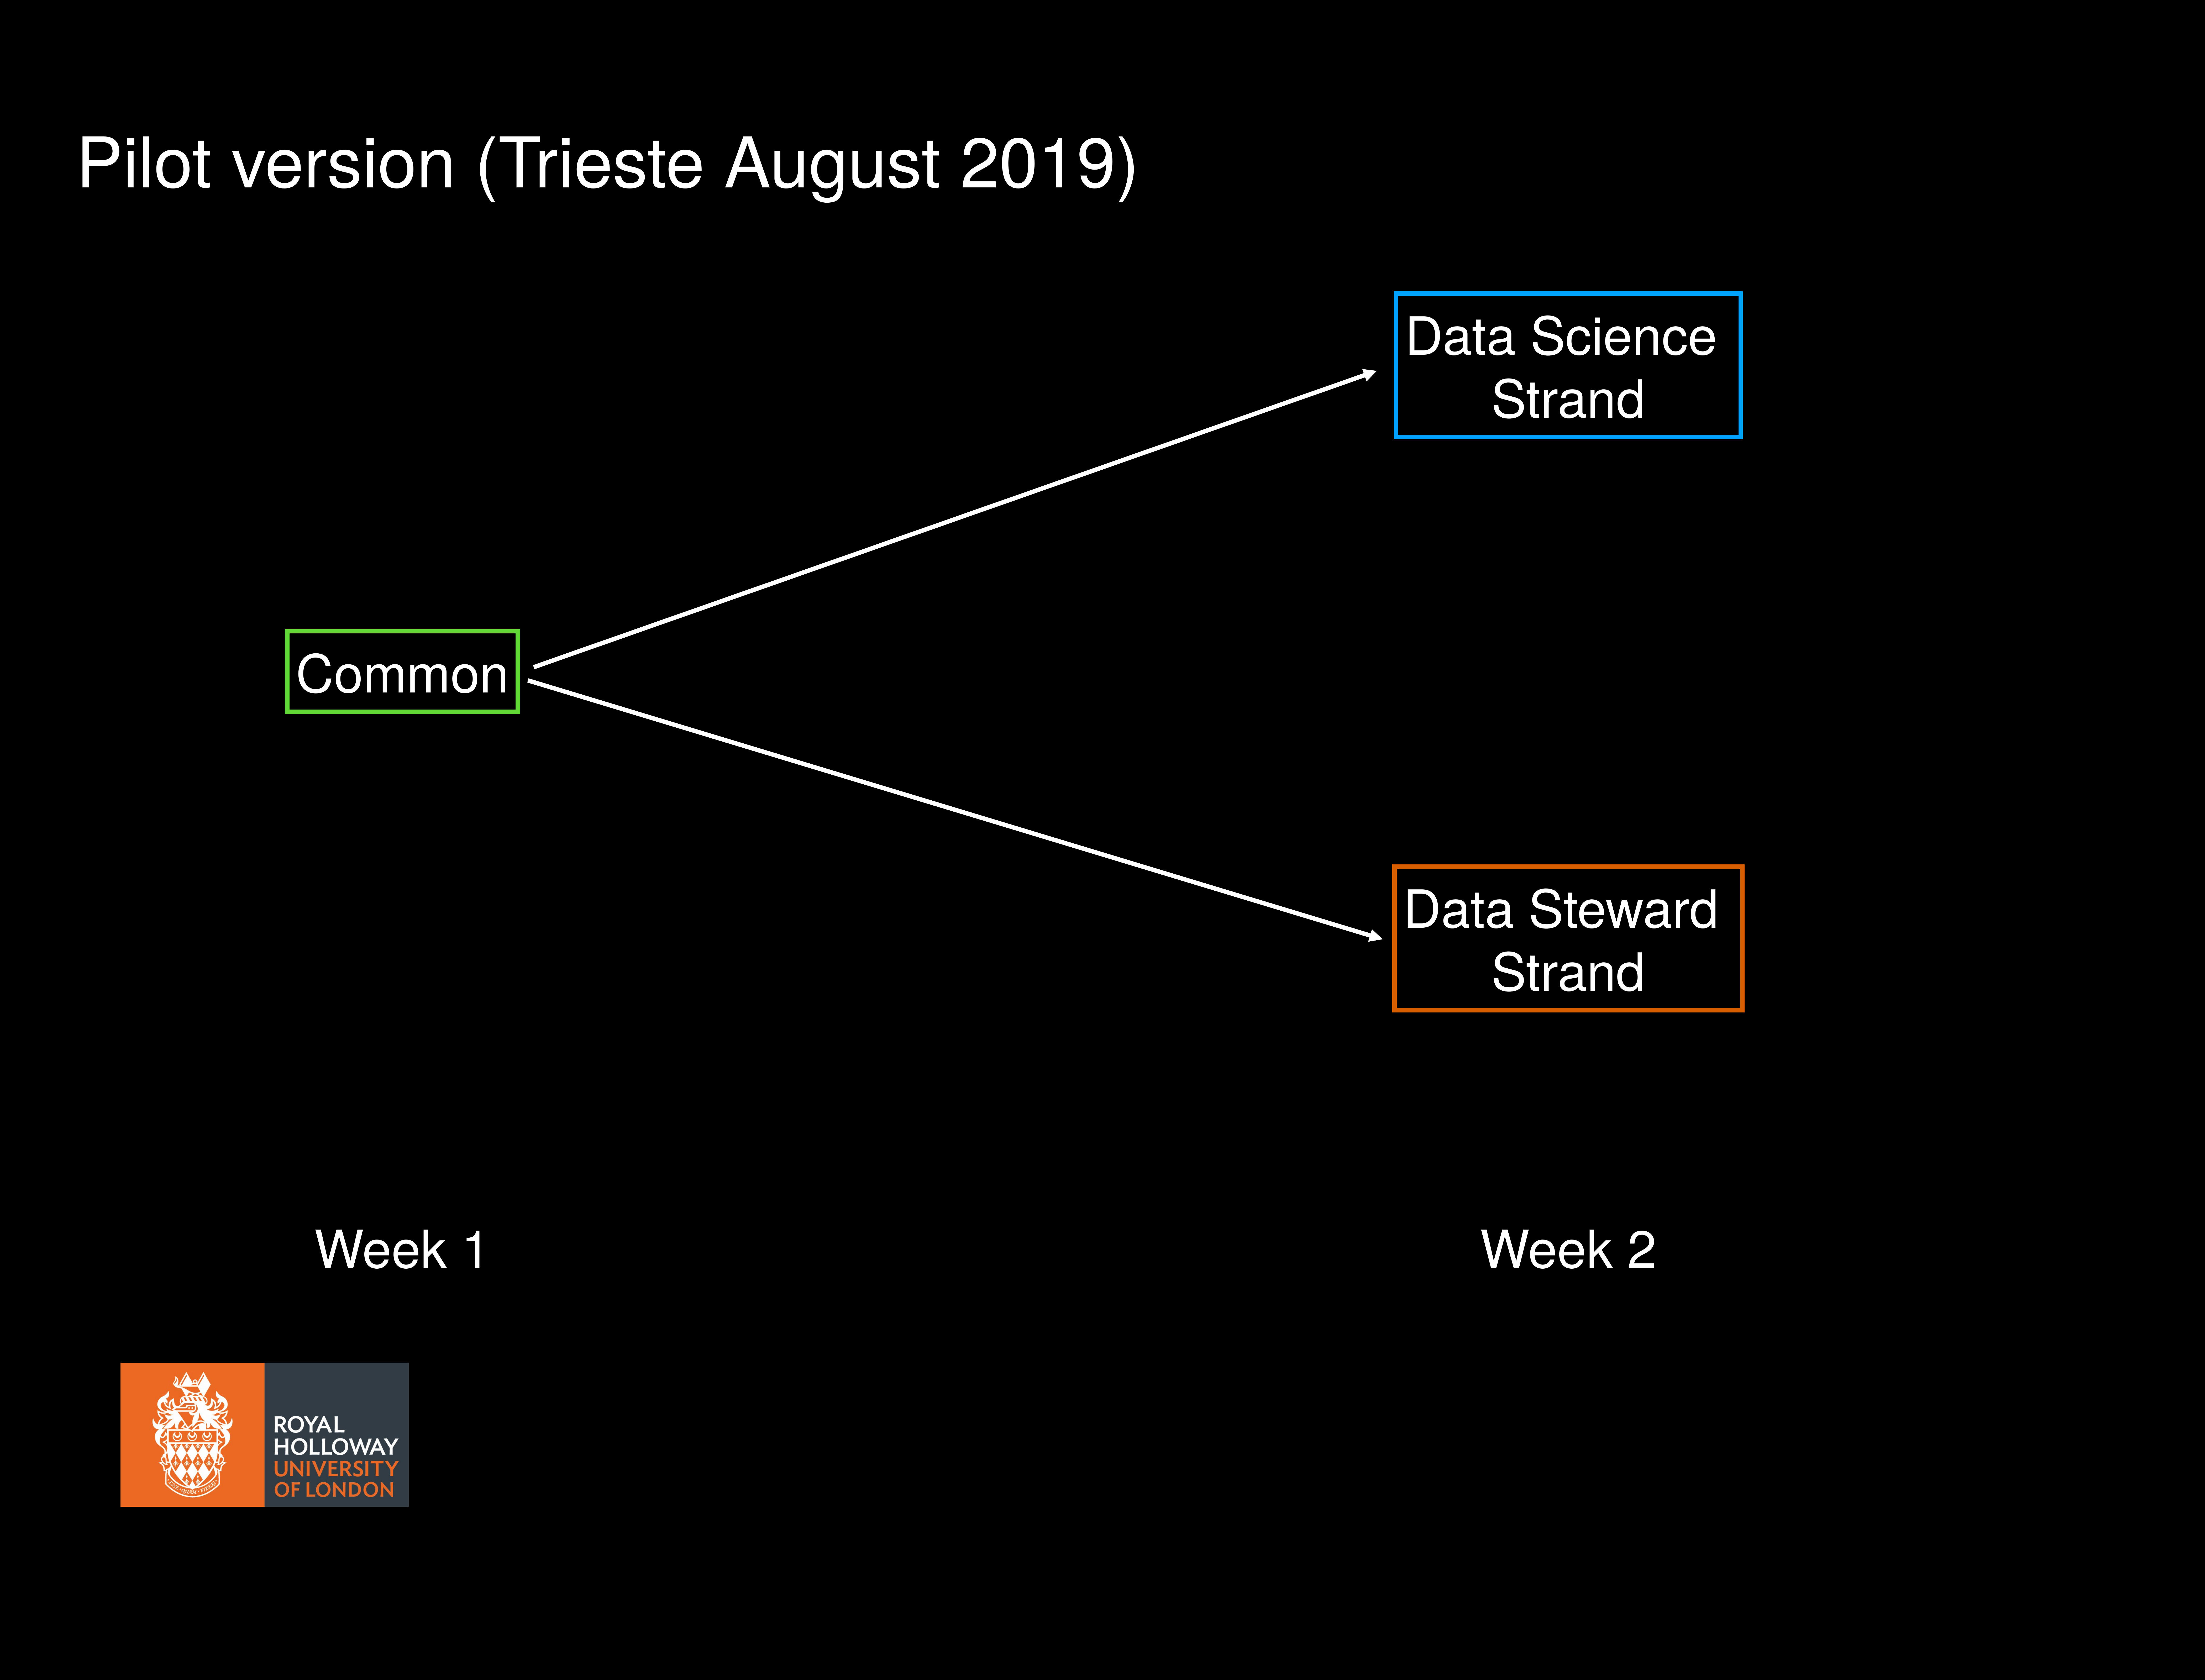

Pilot version (Trieste August 2019)
Data Science
Strand

Common

Data Steward
Strand
Week 1
Week 2